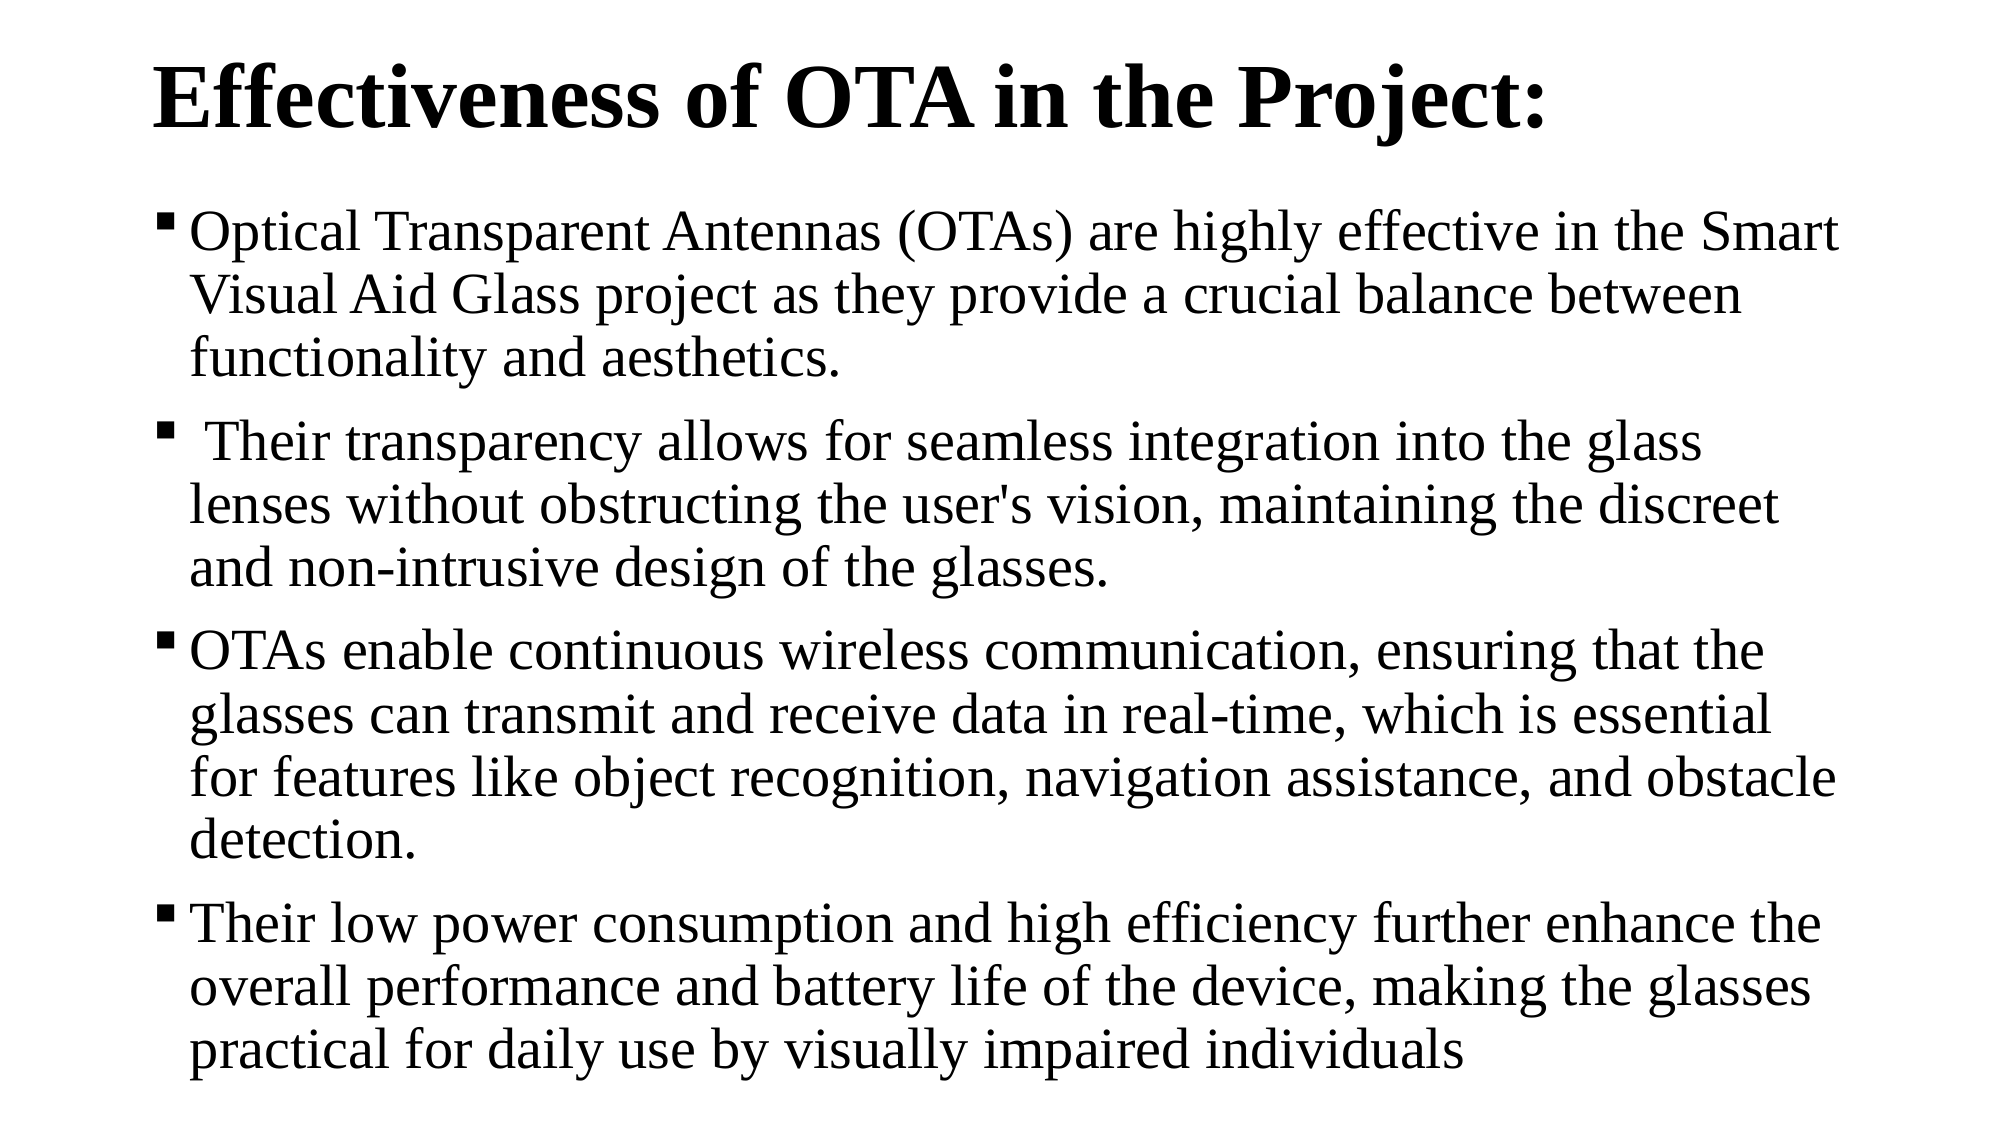

# Effectiveness of OTA in the Project:
Optical Transparent Antennas (OTAs) are highly effective in the Smart Visual Aid Glass project as they provide a crucial balance between functionality and aesthetics.
 Their transparency allows for seamless integration into the glass lenses without obstructing the user's vision, maintaining the discreet and non-intrusive design of the glasses.
OTAs enable continuous wireless communication, ensuring that the glasses can transmit and receive data in real-time, which is essential for features like object recognition, navigation assistance, and obstacle detection.
Their low power consumption and high efficiency further enhance the overall performance and battery life of the device, making the glasses practical for daily use by visually impaired individuals